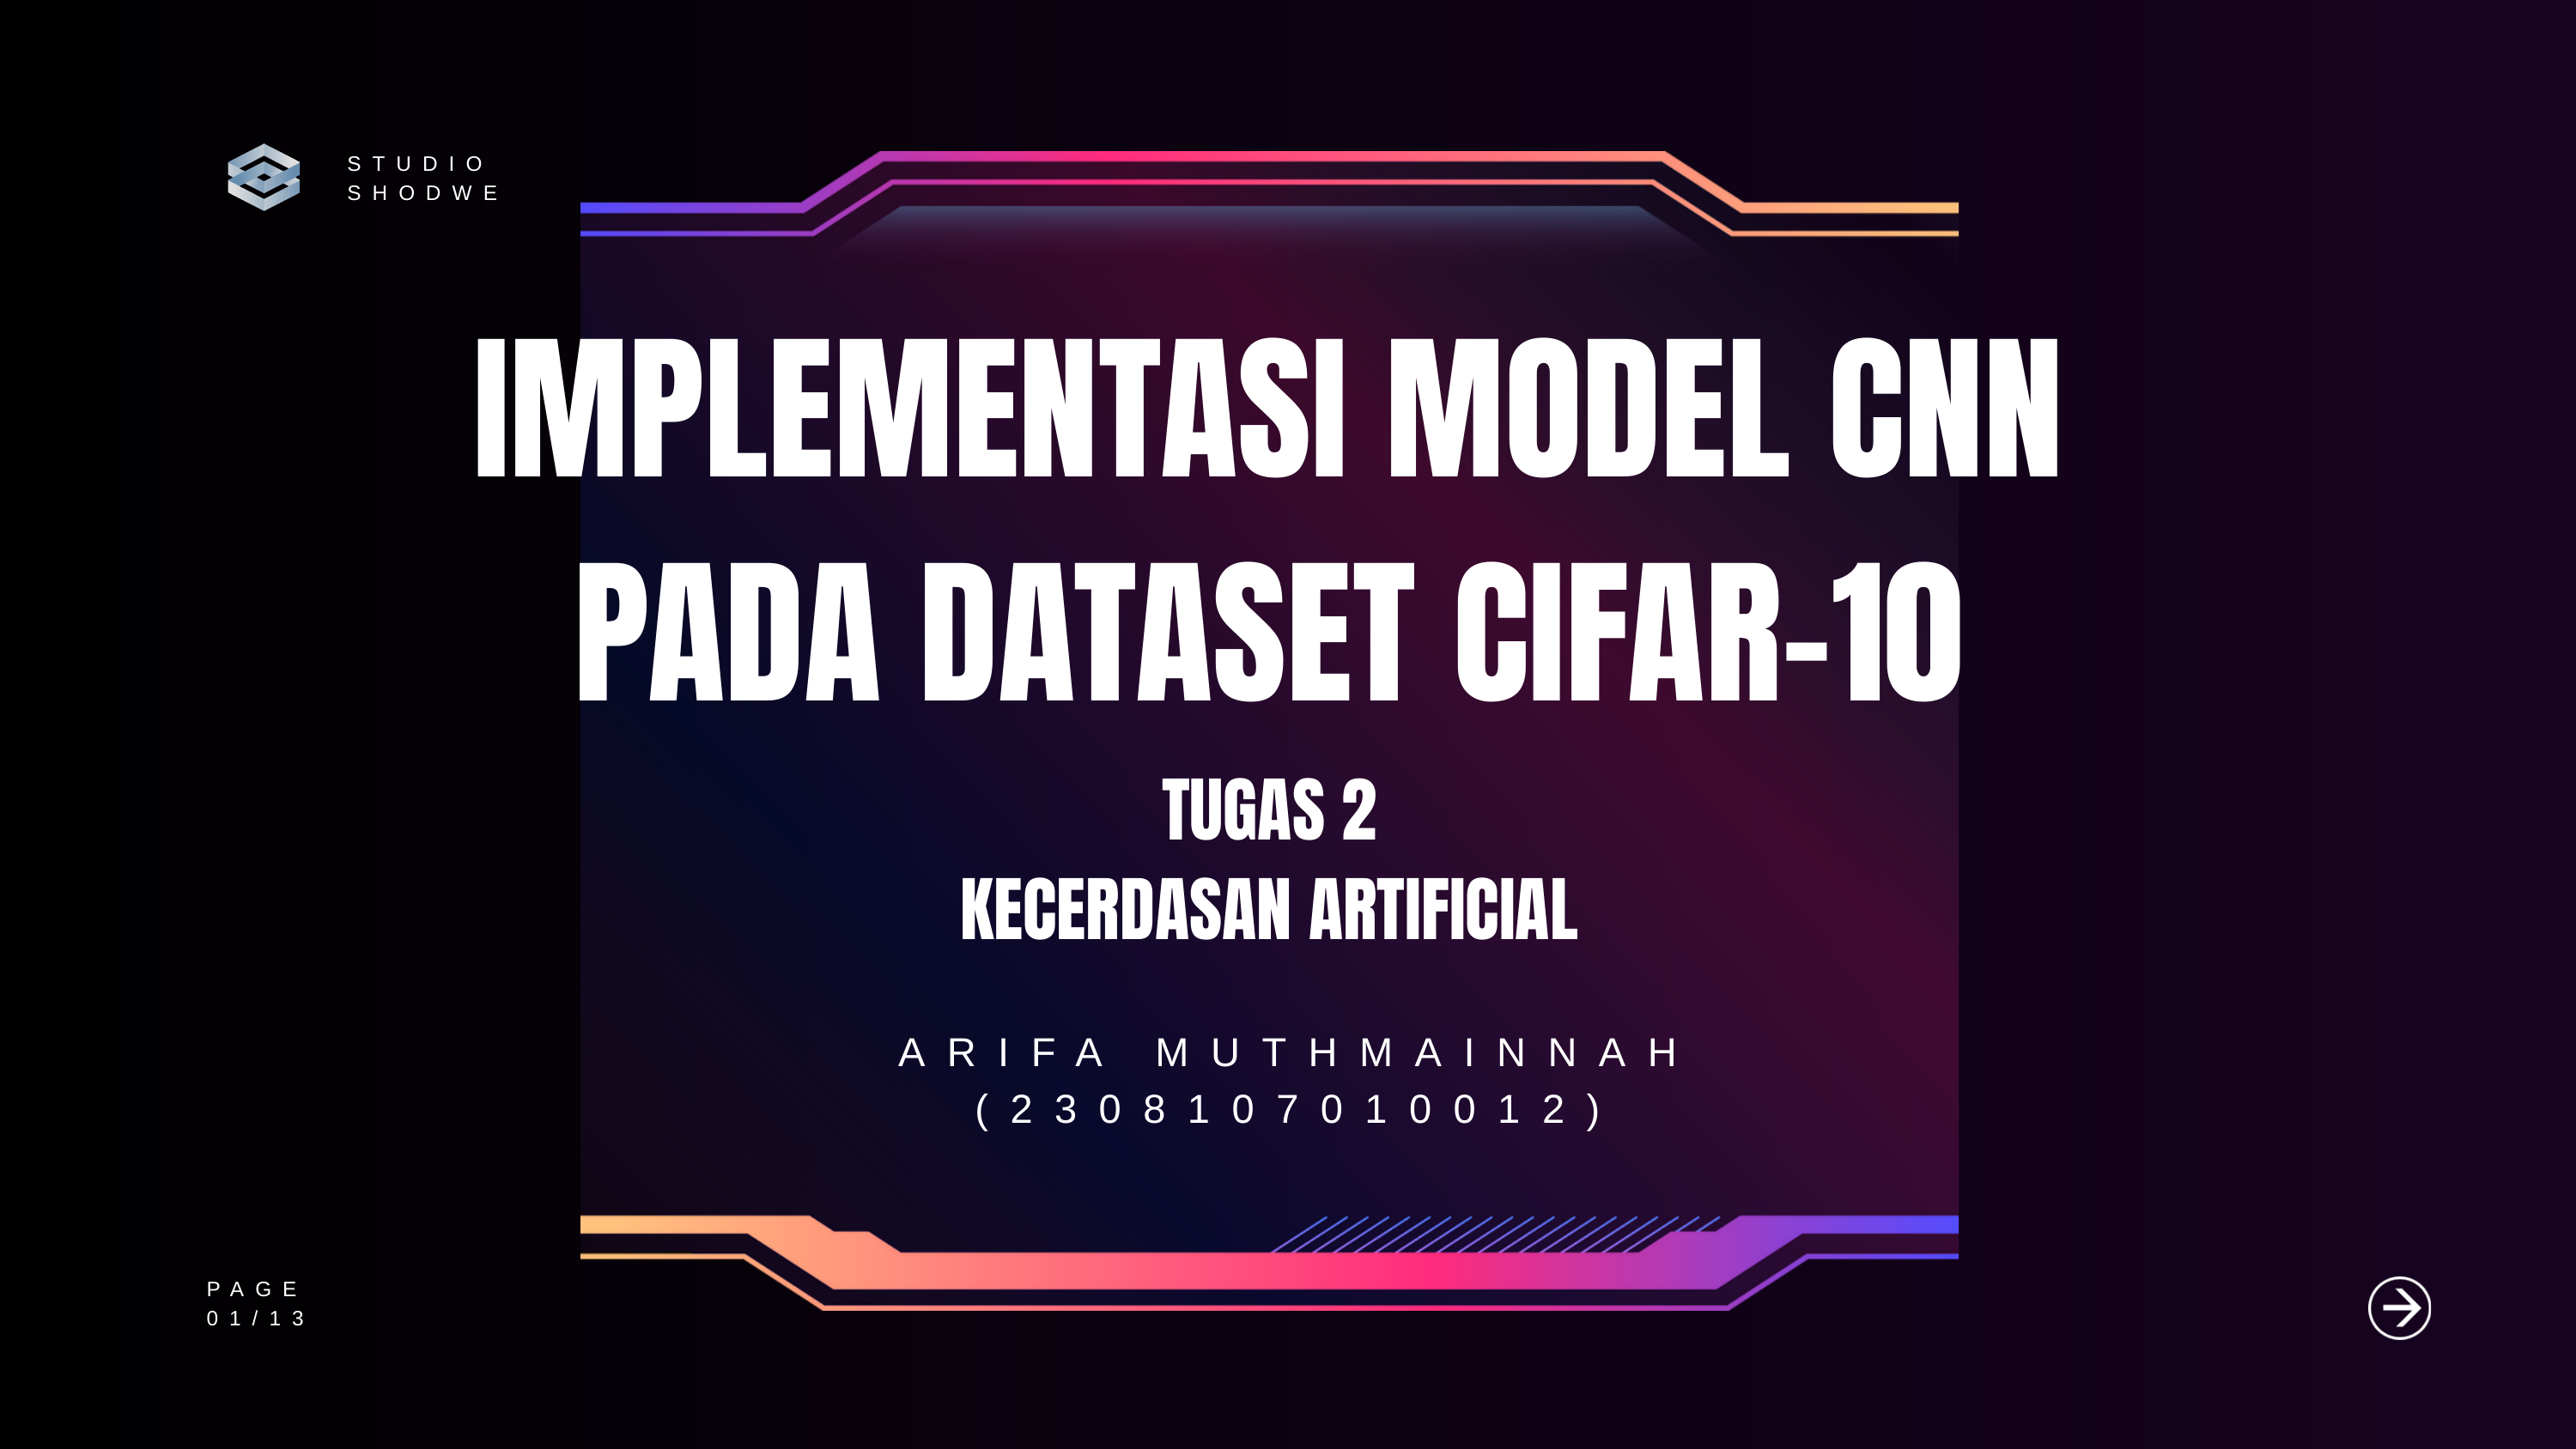

STUDIO SHODWE

IMPLEMENTASI MODEL CNN PADA DATASET CIFAR-10
TUGAS 2
KECERDASAN ARTIFICIAL
ARIFA MUTHMAINNAH
(2308107010012)
PAGE
01/13